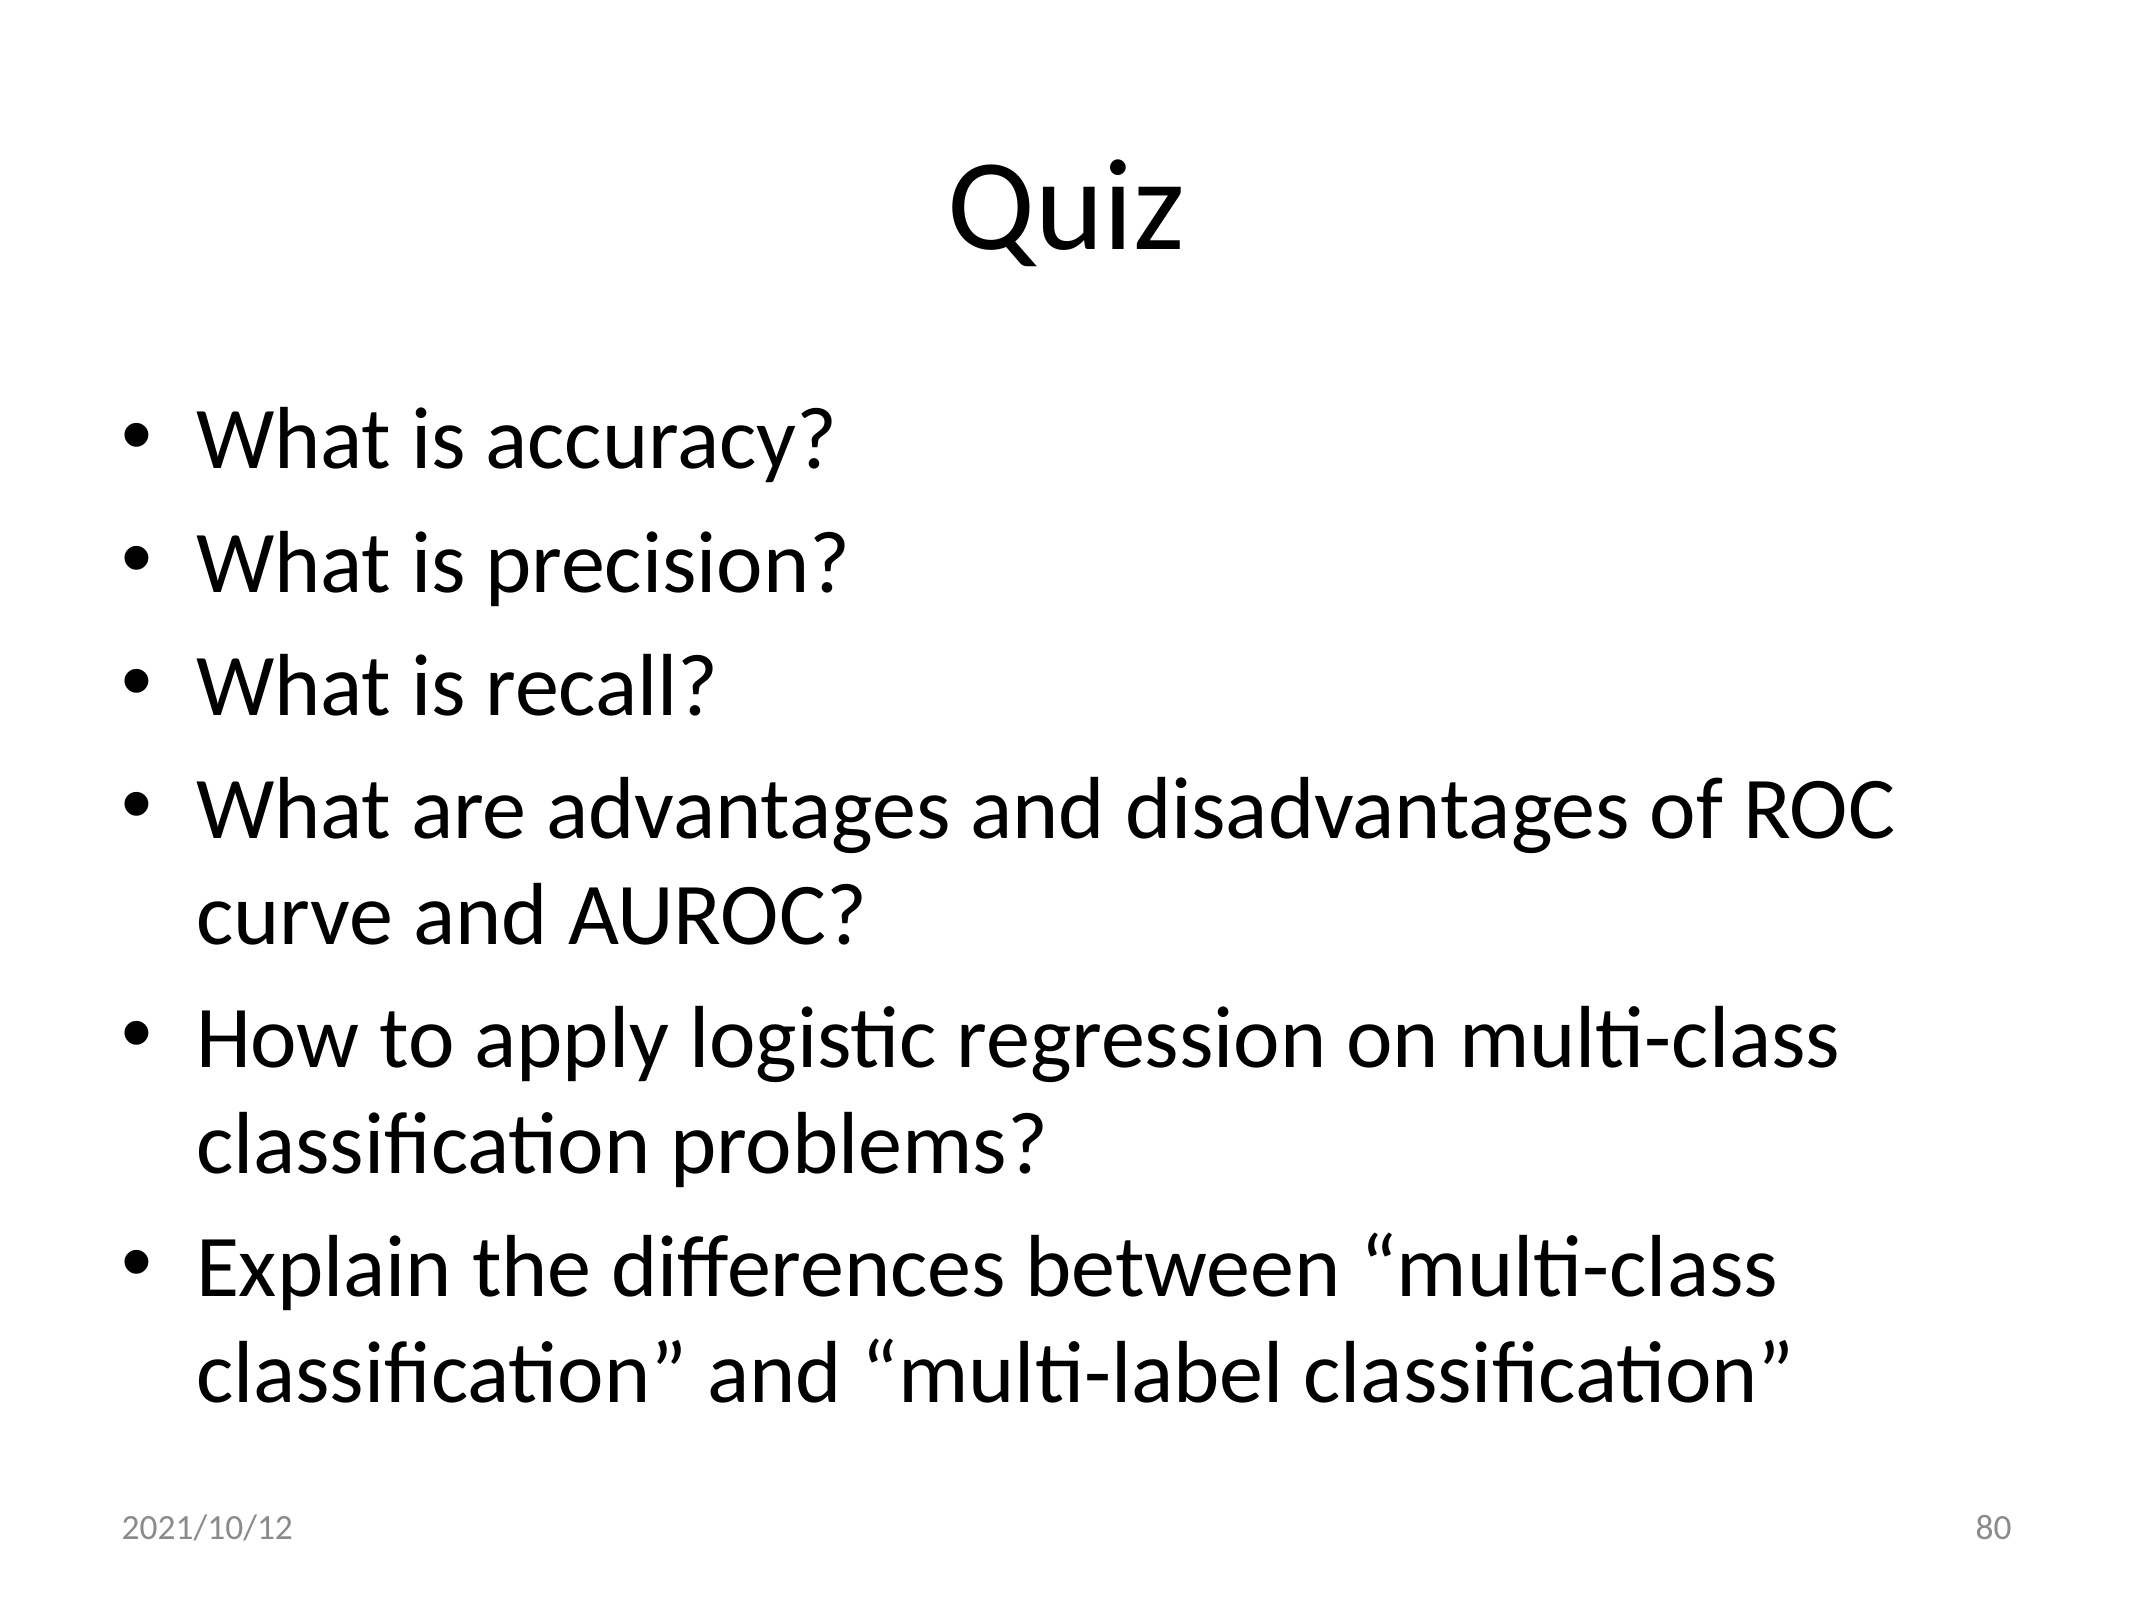

# Quiz
What is accuracy?
What is precision?
What is recall?
What are advantages and disadvantages of ROC curve and AUROC?
How to apply logistic regression on multi-class classification problems?
Explain the differences between “multi-class classification” and “multi-label classification”

2021/10/12
80